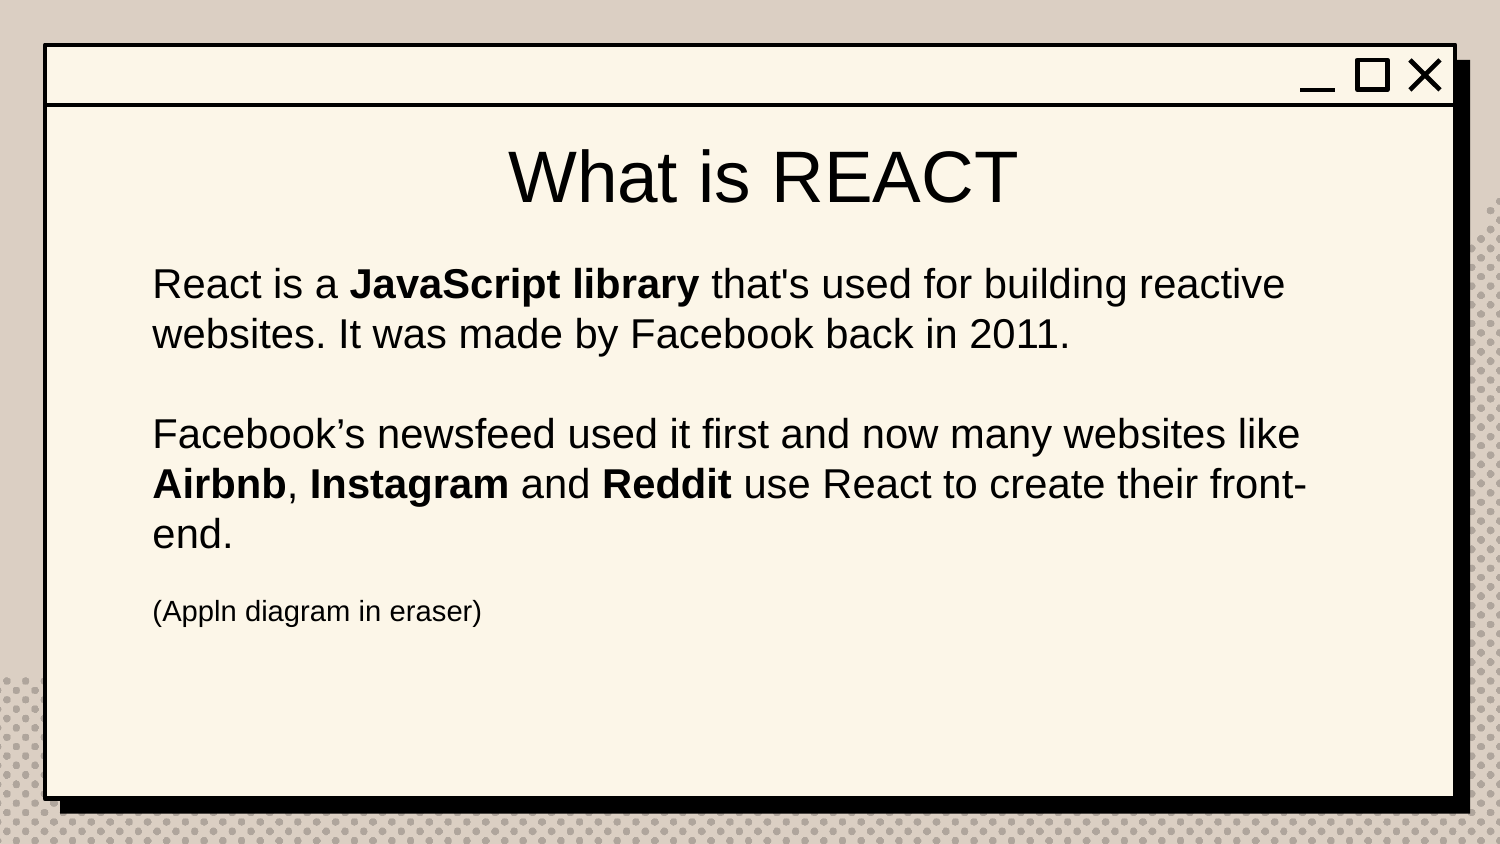

# What is REACT
React is a JavaScript library that's used for building reactive websites. It was made by Facebook back in 2011.

Facebook’s newsfeed used it first and now many websites like Airbnb, Instagram and Reddit use React to create their front-end.

(Appln diagram in eraser)